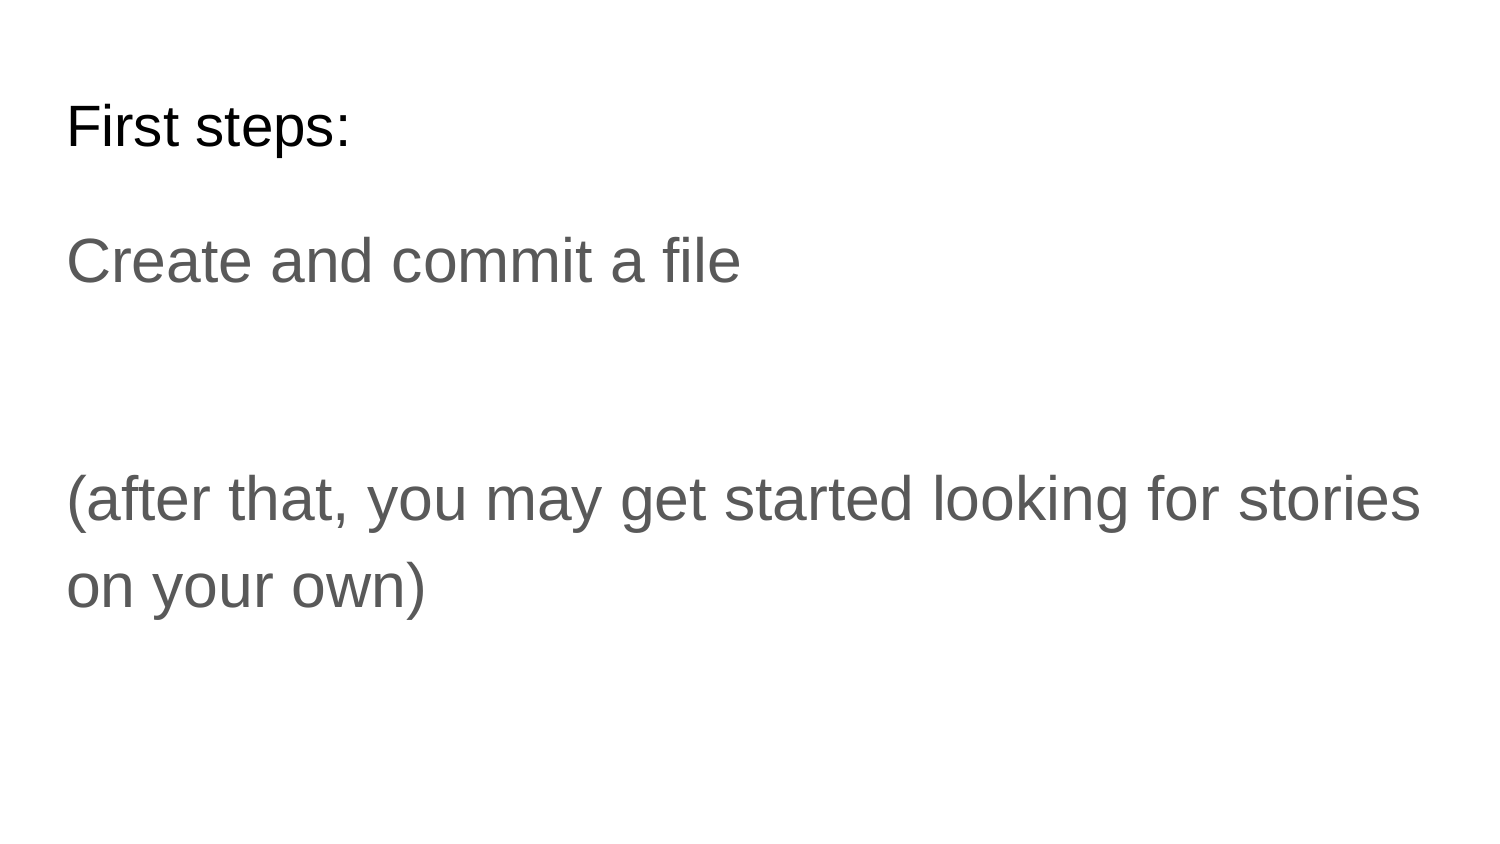

# First steps:
Create and commit a file

(after that, you may get started looking for stories on your own)